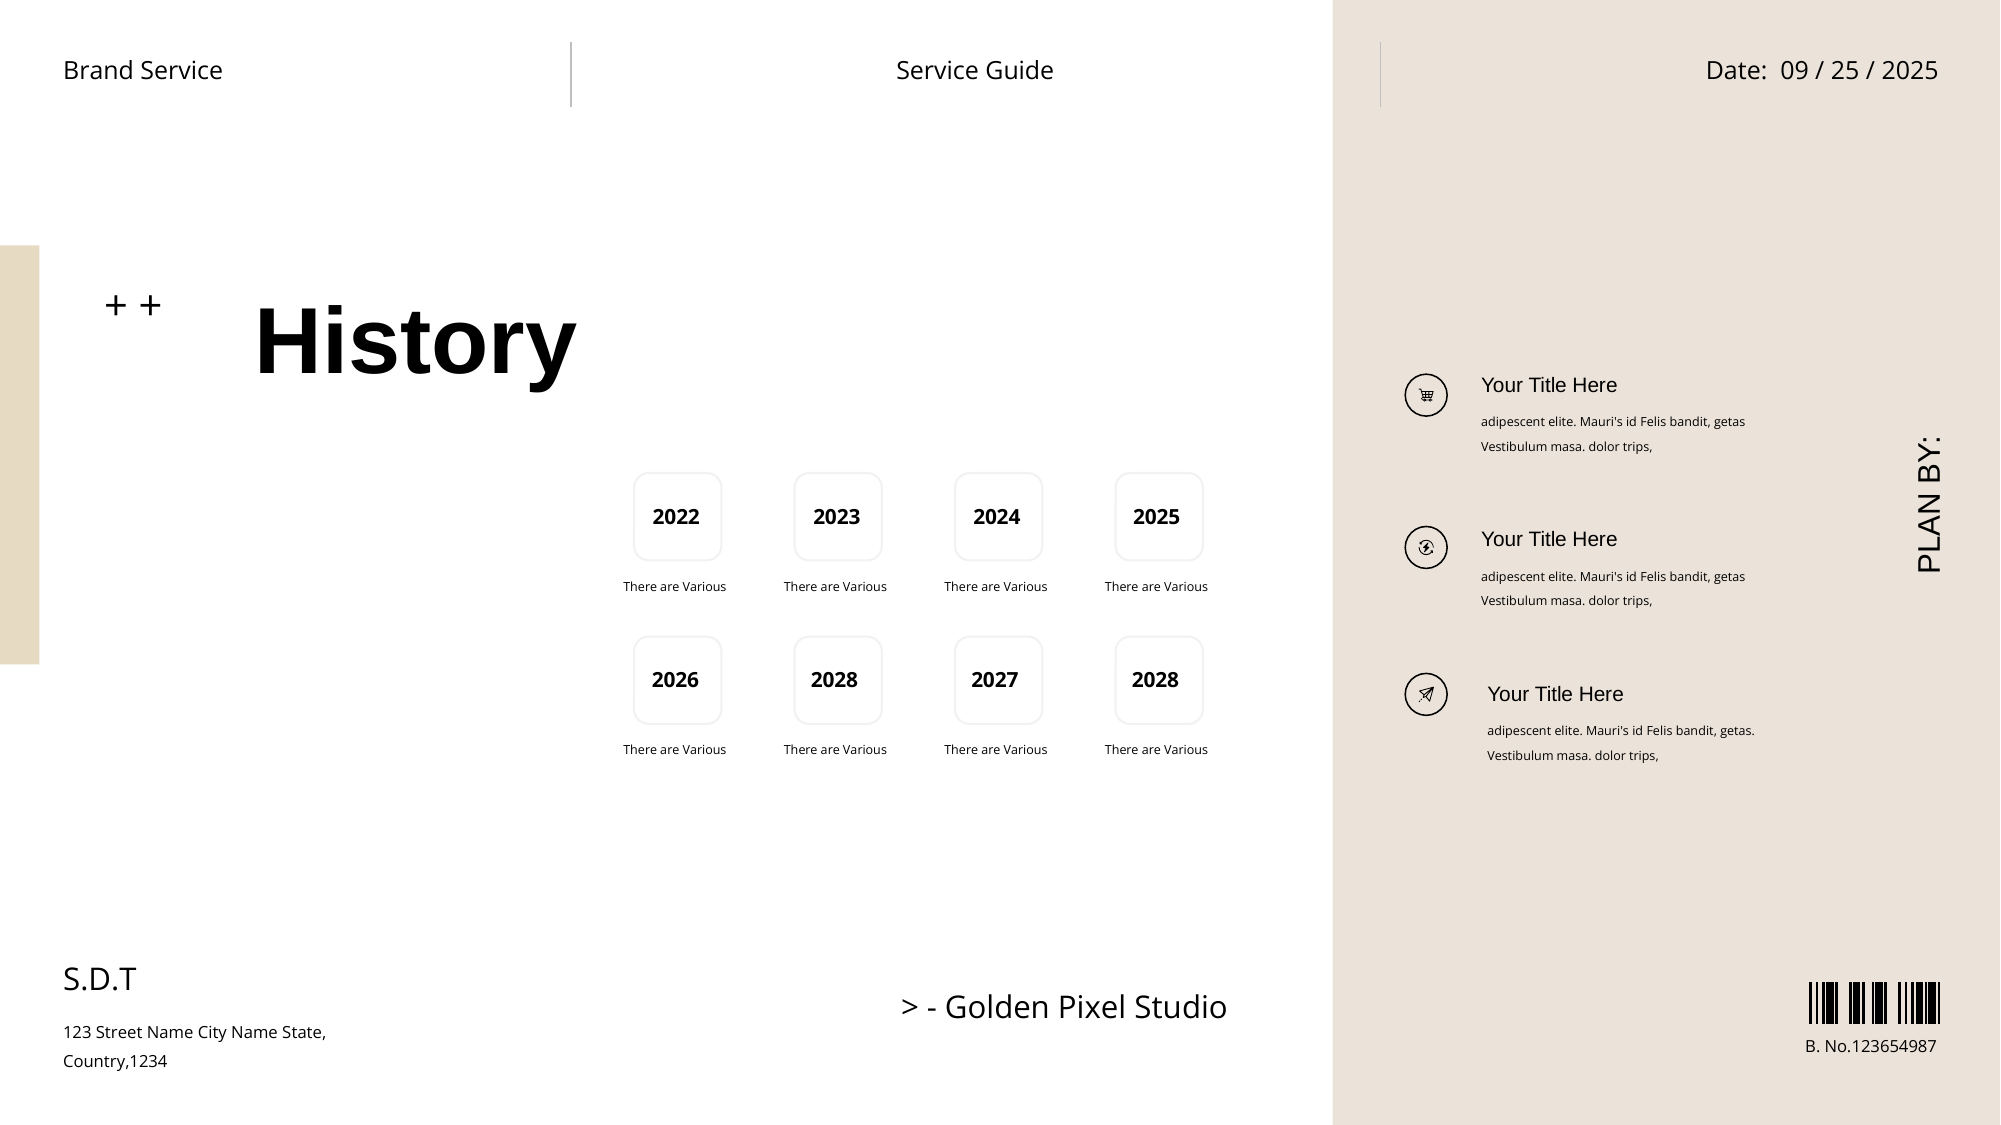

Brand Service
Service Guide
Date:  09 / 25 / 2025

History
+ +
Your Title Here

adipescent elite. Mauri's id Felis bandit, getas Vestibulum masa. dolor trips,
PLAN BY:

2022
2023
2024
2025
Your Title Here

adipescent elite. Mauri's id Felis bandit, getas Vestibulum masa. dolor trips,
There are Various
There are Various
There are Various
There are Various

2026
2028
2027
2028

Your Title Here

adipescent elite. Mauri's id Felis bandit, getas. Vestibulum masa. dolor trips,
There are Various
There are Various
There are Various
There are Various
S.D.T
> - Golden Pixel Studio
123 Street Name City Name State, Country,1234
B. No.123654987